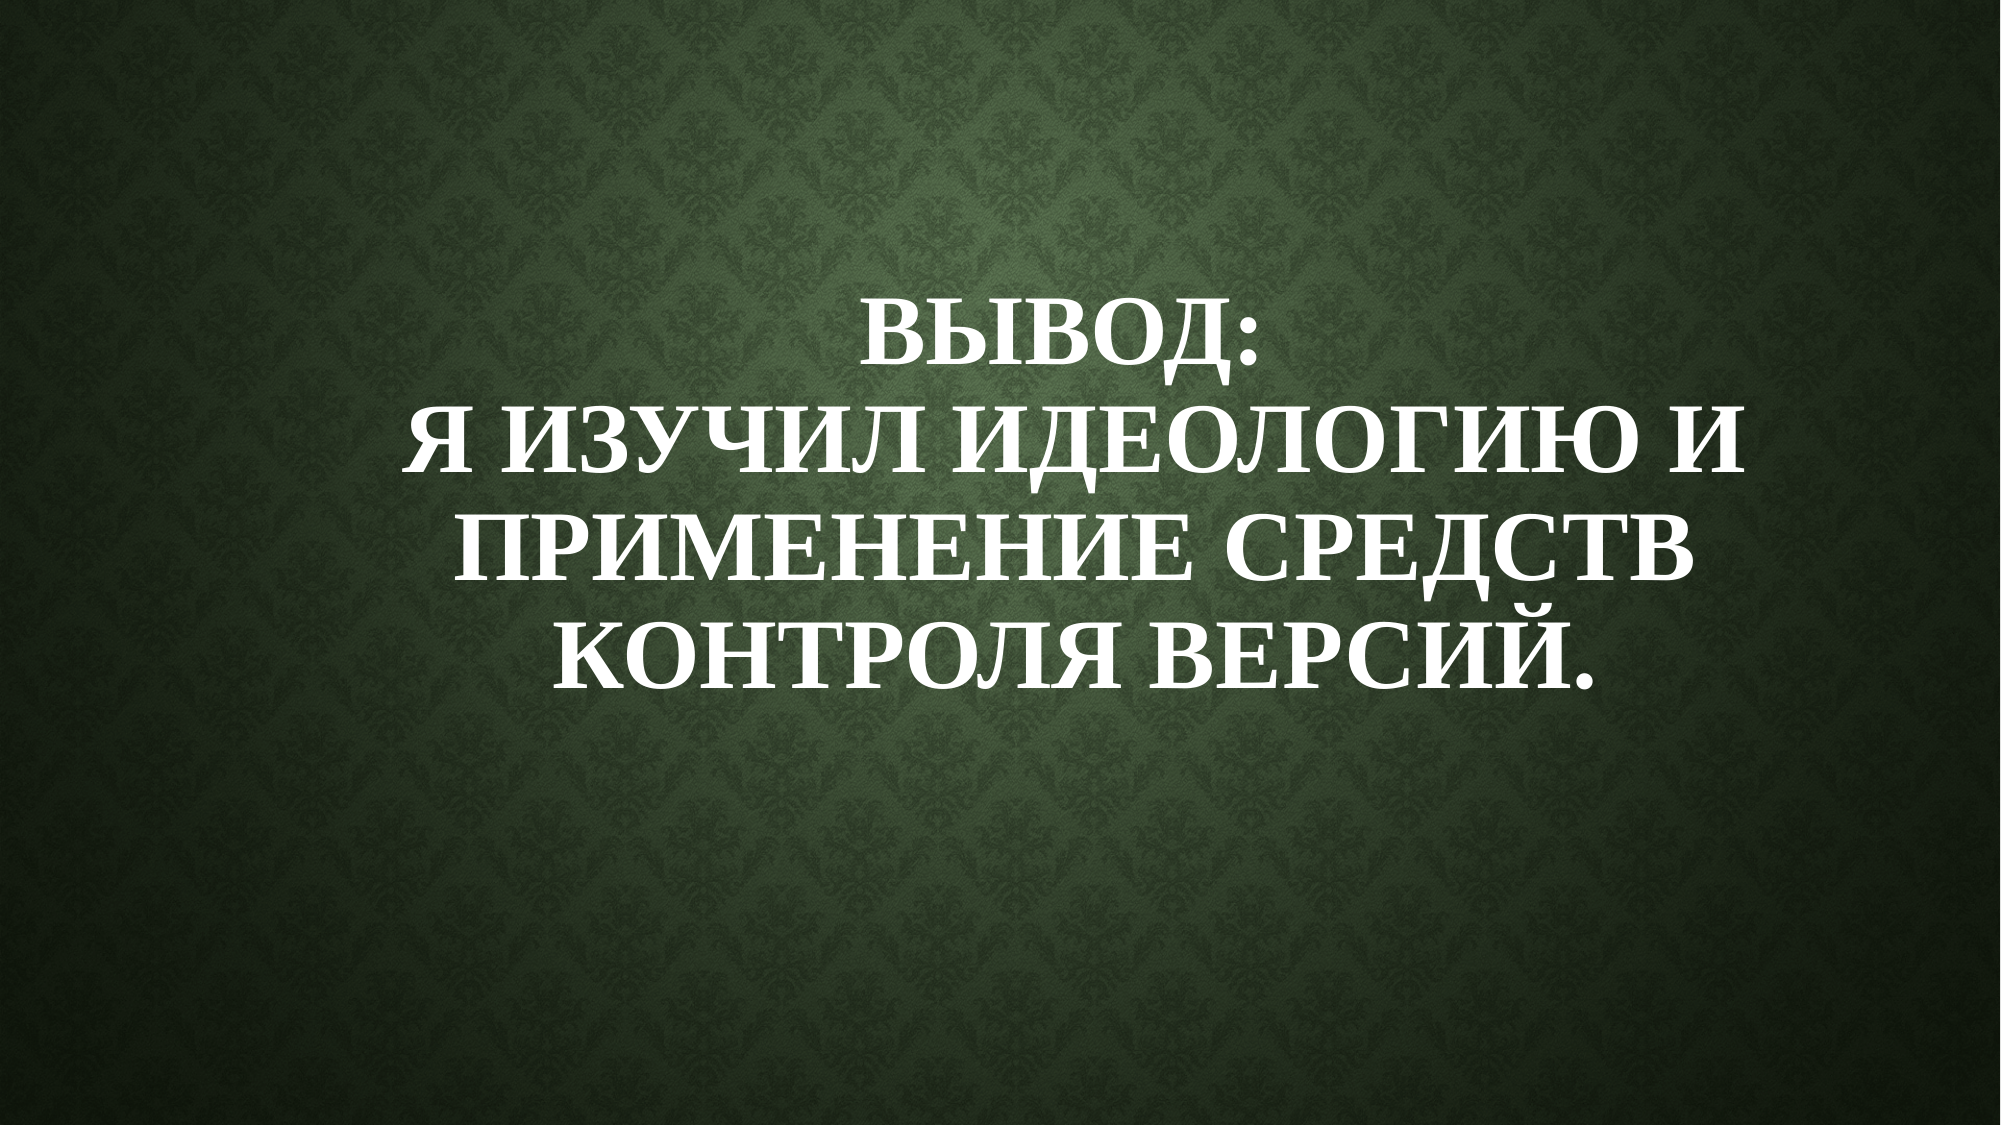

# Вывод: Я изучил идеологию и применение средств контроля версий.